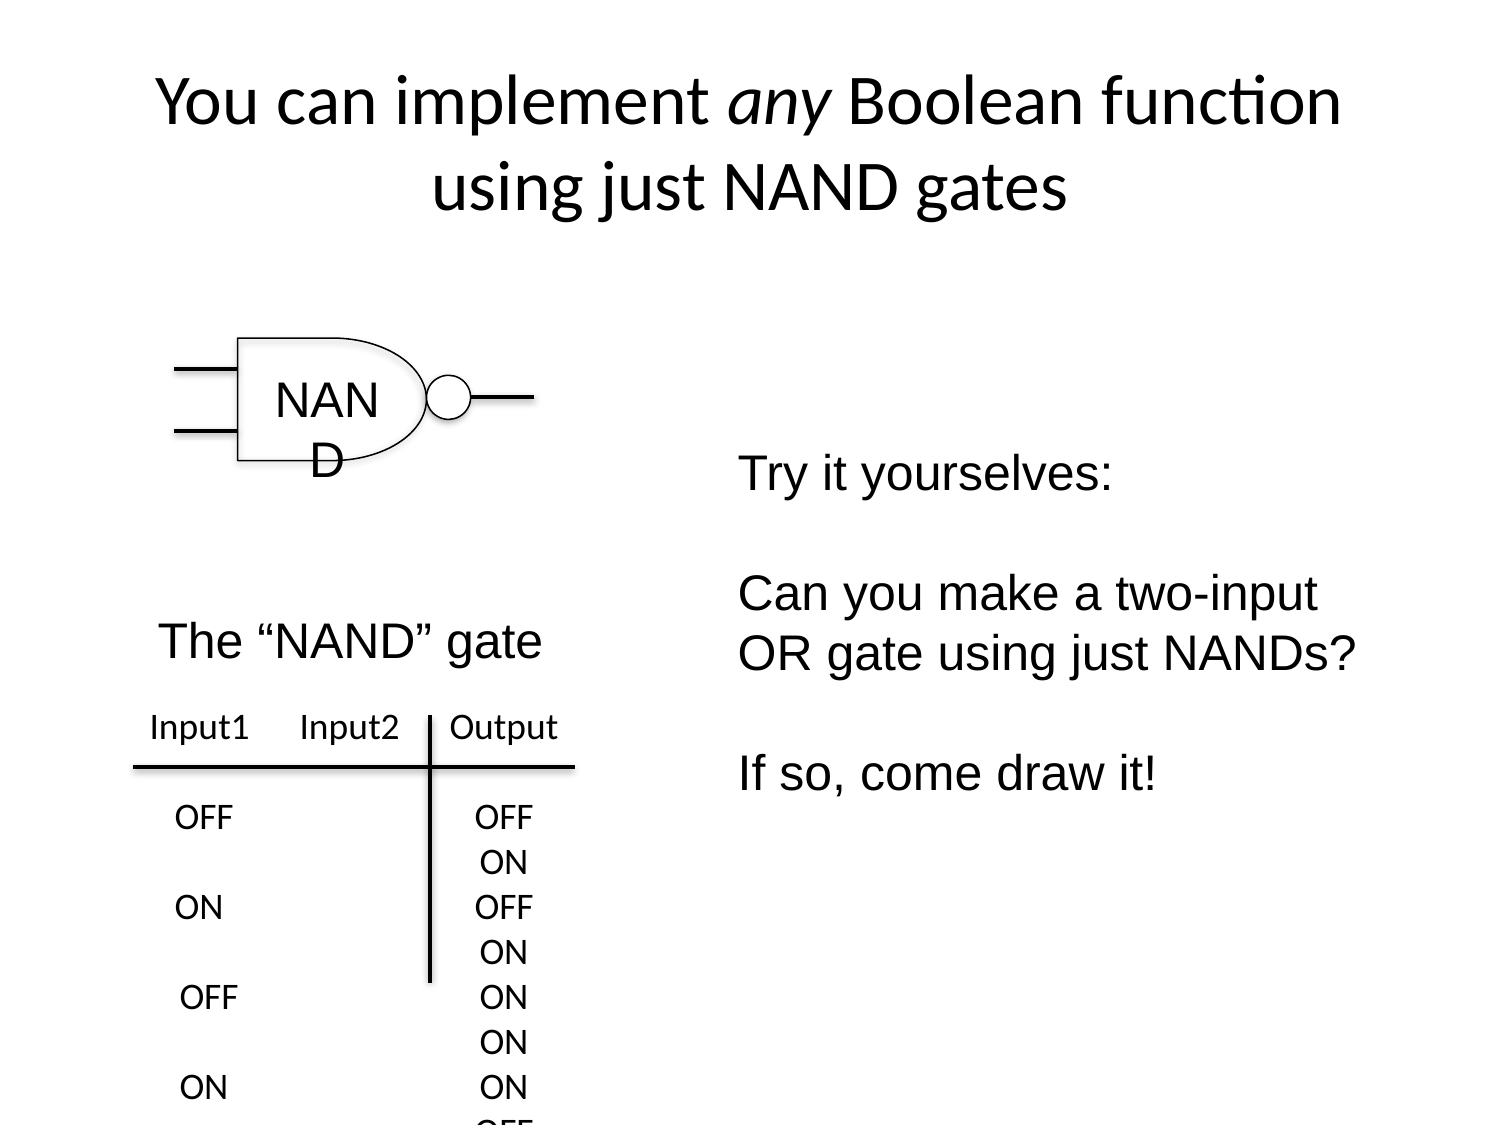

# You can implement any Boolean function using just NAND gates

NAND

Try it yourselves:

Can you make a two-input OR gate using just NANDs?

If so, come draw it!
The “NAND” gate
Input1	Input2	Output

OFF		OFF		ON
ON		OFF		ON
OFF		ON		ON
ON		ON		OFF